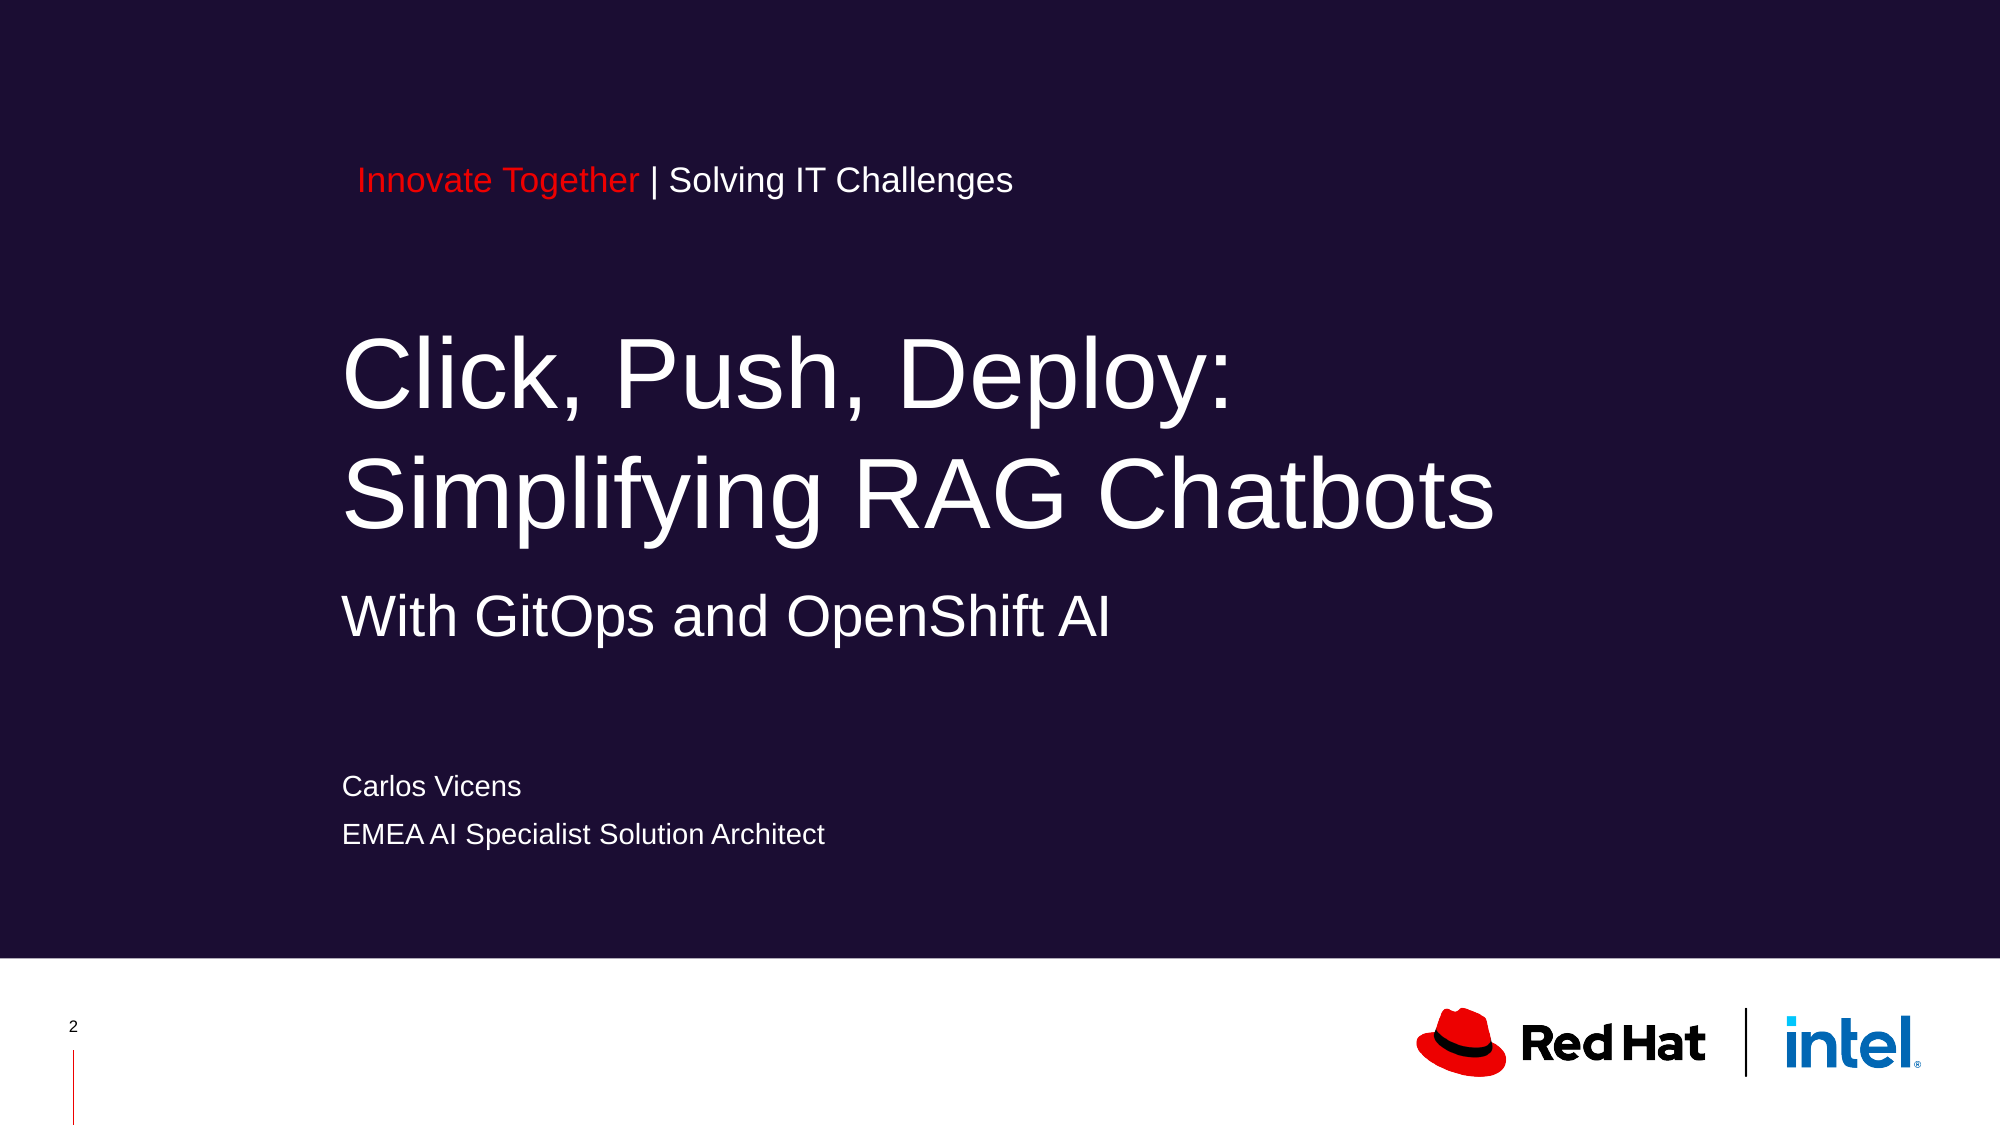

# Click, Push, Deploy: Simplifying RAG Chatbots
With GitOps and OpenShift AI
Carlos Vicens
EMEA AI Specialist Solution Architect
2